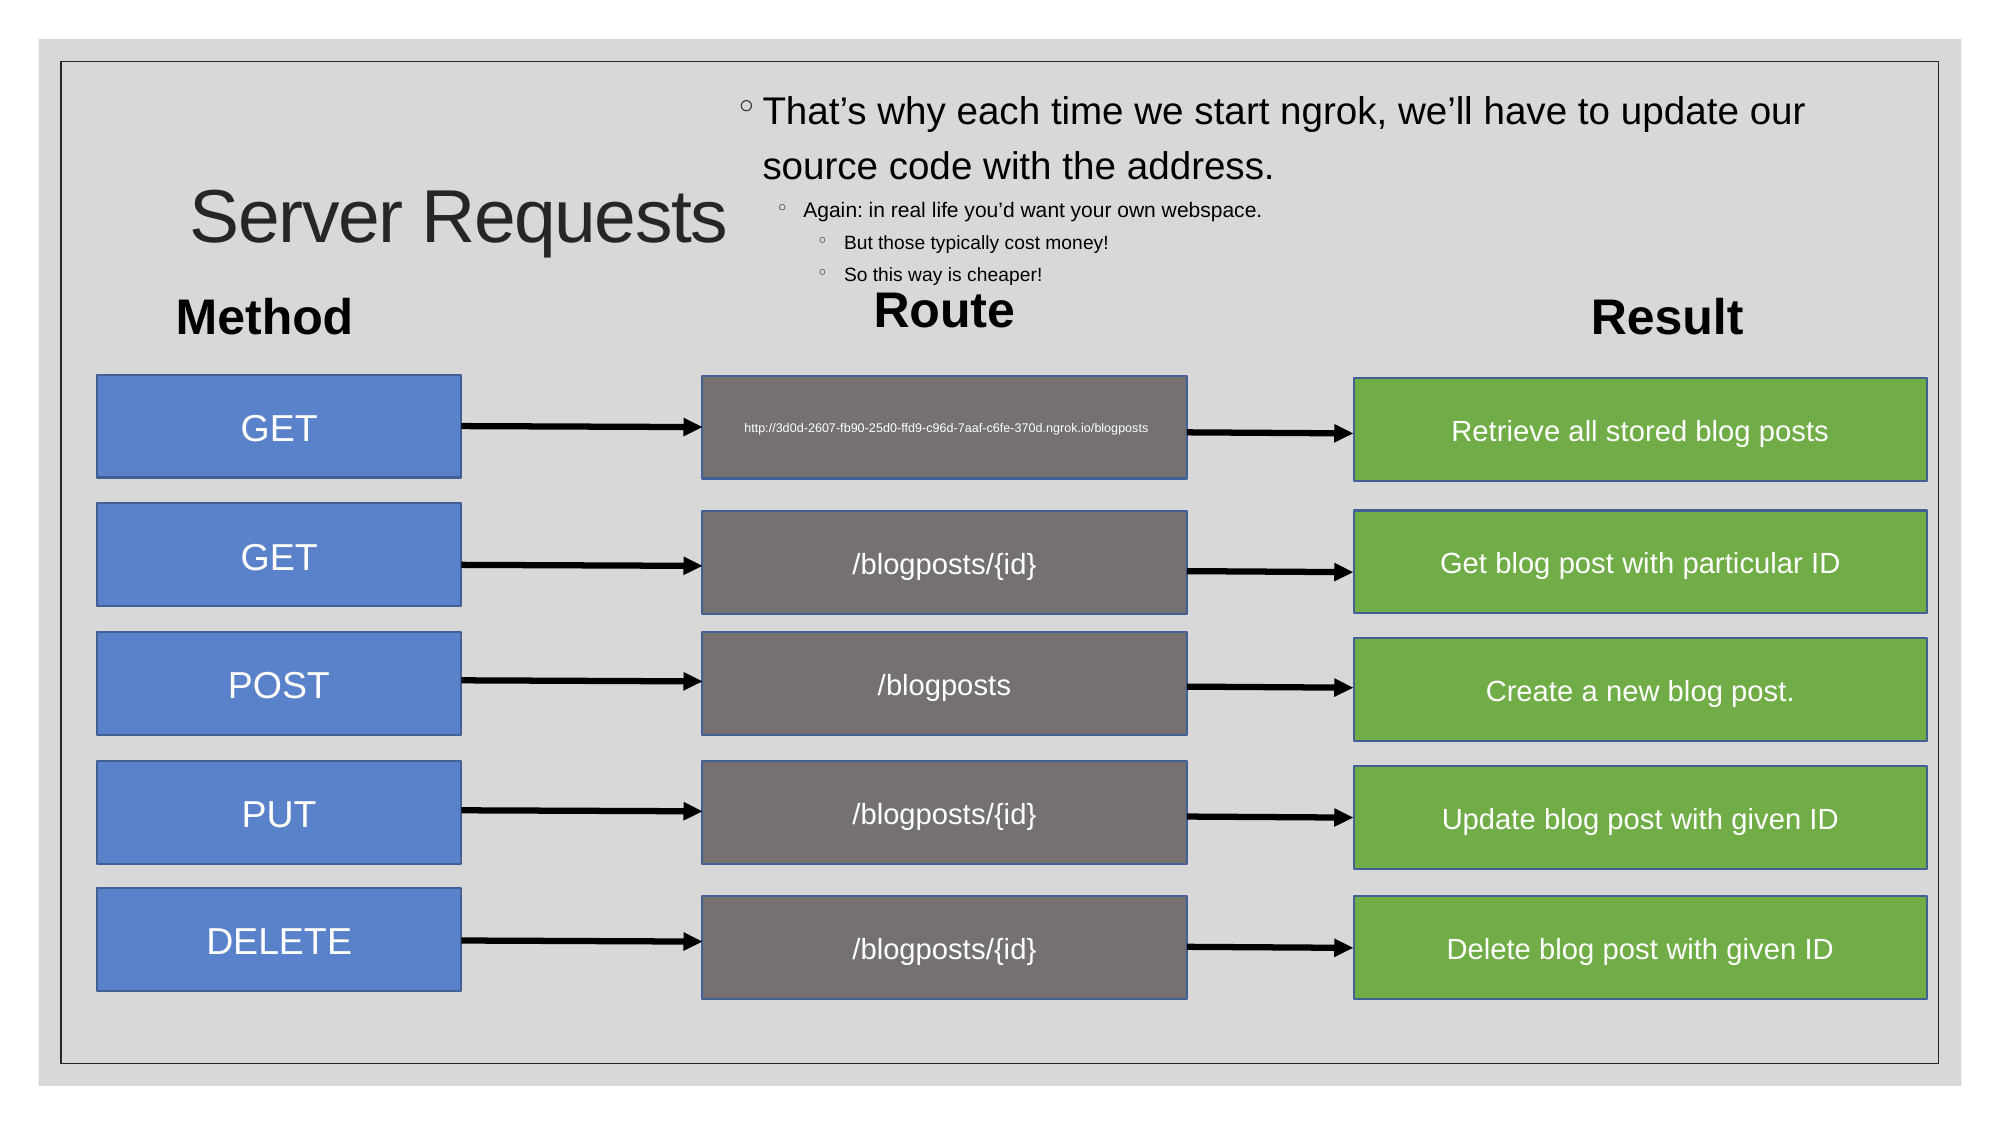

That’s why each time we start ngrok, we’ll have to update our source code with the address.
Again: in real life you’d want your own webspace.
But those typically cost money!
So this way is cheaper!

# Server Requests
Route
Method
Result
GET
 http://3d0d-2607-fb90-25d0-ffd9-c96d-7aaf-c6fe-370d.ngrok.io/blogposts
Retrieve all stored blog posts
GET
Get blog post with particular ID
/blogposts/{id}
/blogposts
POST
Create a new blog post.
PUT
/blogposts/{id}
Update blog post with given ID
DELETE
/blogposts/{id}
Delete blog post with given ID